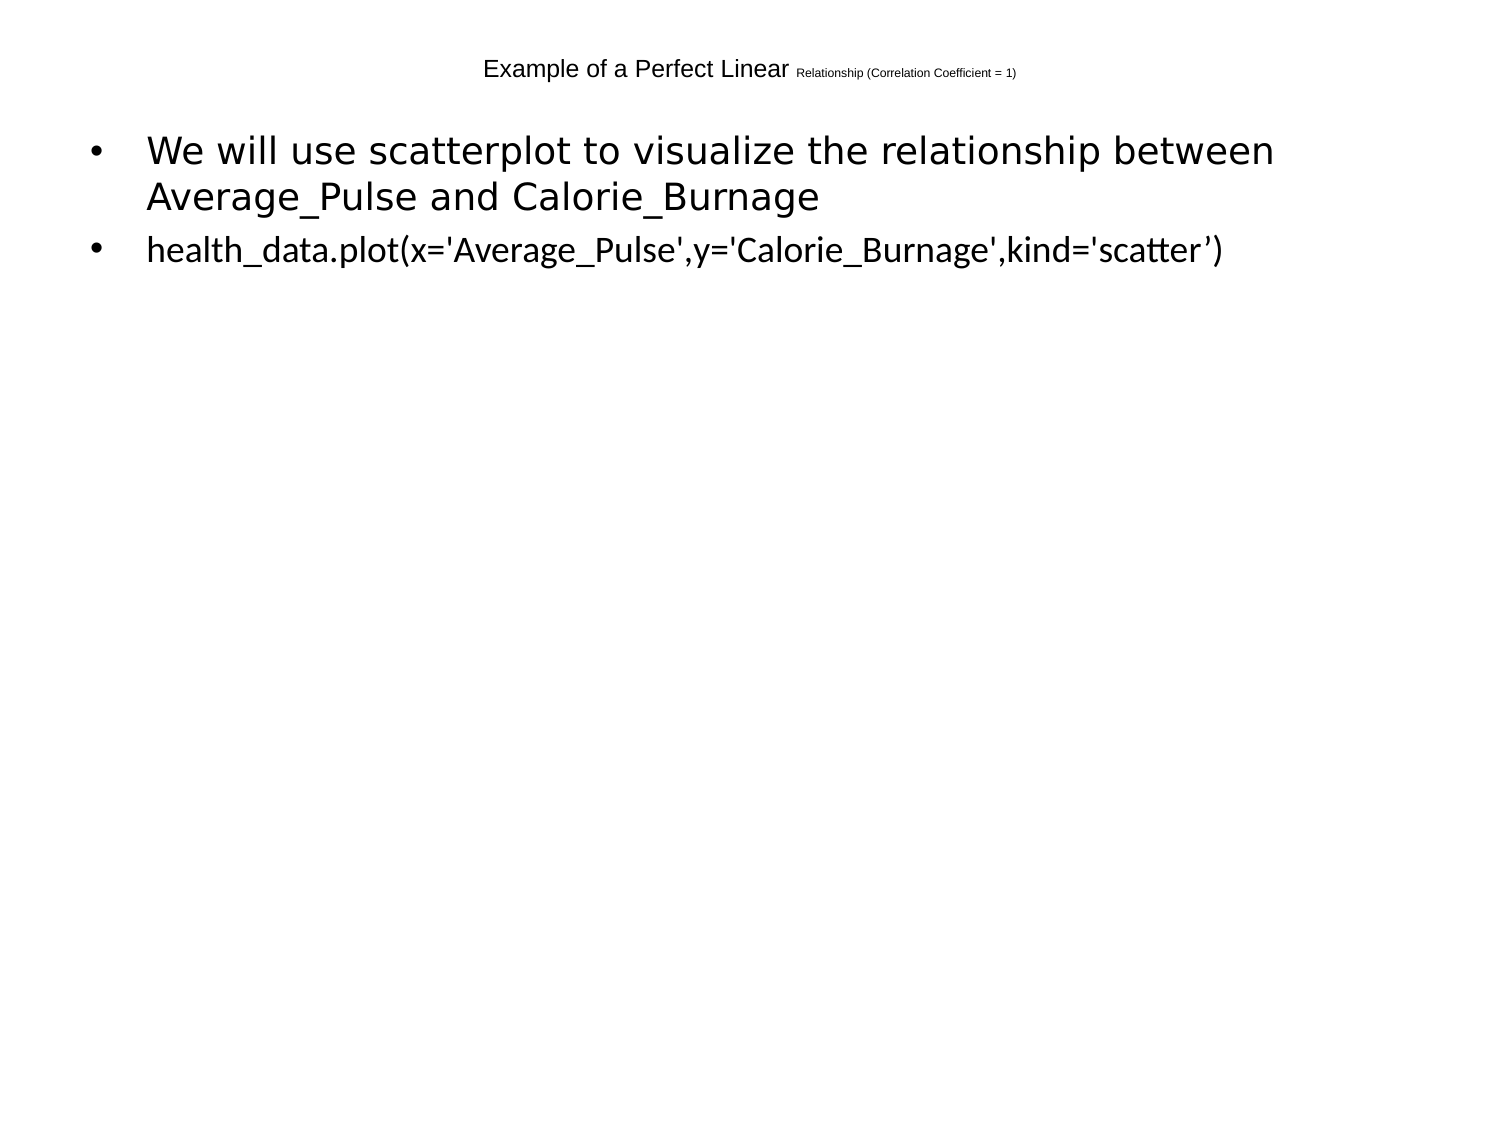

# Example of a Perfect Linear Relationship (Correlation Coefficient = 1)
We will use scatterplot to visualize the relationship between Average_Pulse and Calorie_Burnage
health_data.plot(x='Average_Pulse',y='Calorie_Burnage',kind='scatter’)